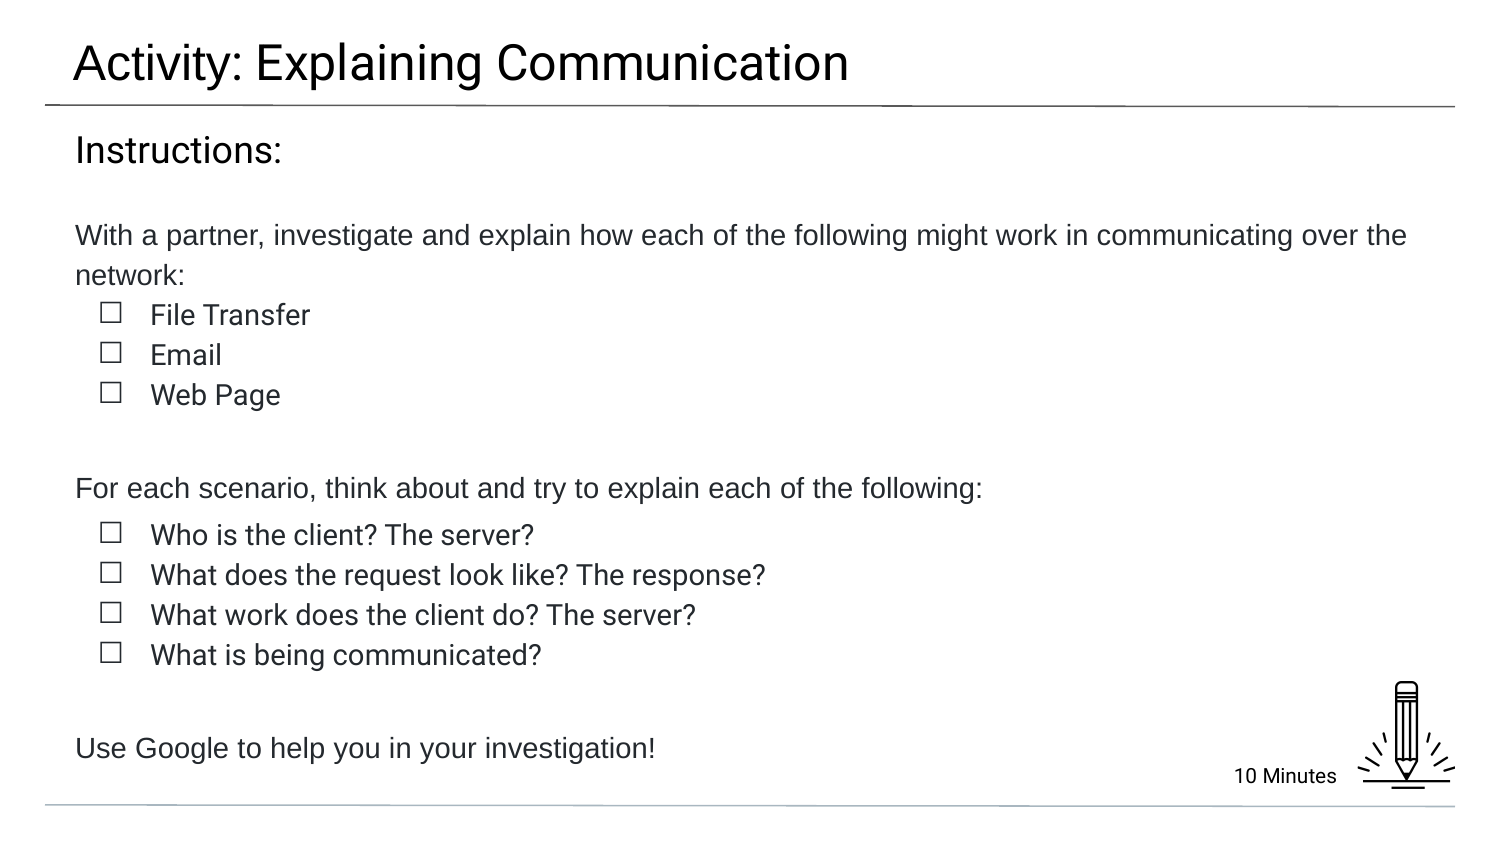

# Activity: Explaining Communication
Instructions:
With a partner, investigate and explain how each of the following might work in communicating over the network:
File Transfer
Email
Web Page

For each scenario, think about and try to explain each of the following:
Who is the client? The server?
What does the request look like? The response?
What work does the client do? The server?
What is being communicated?

Use Google to help you in your investigation!

10 Minutes